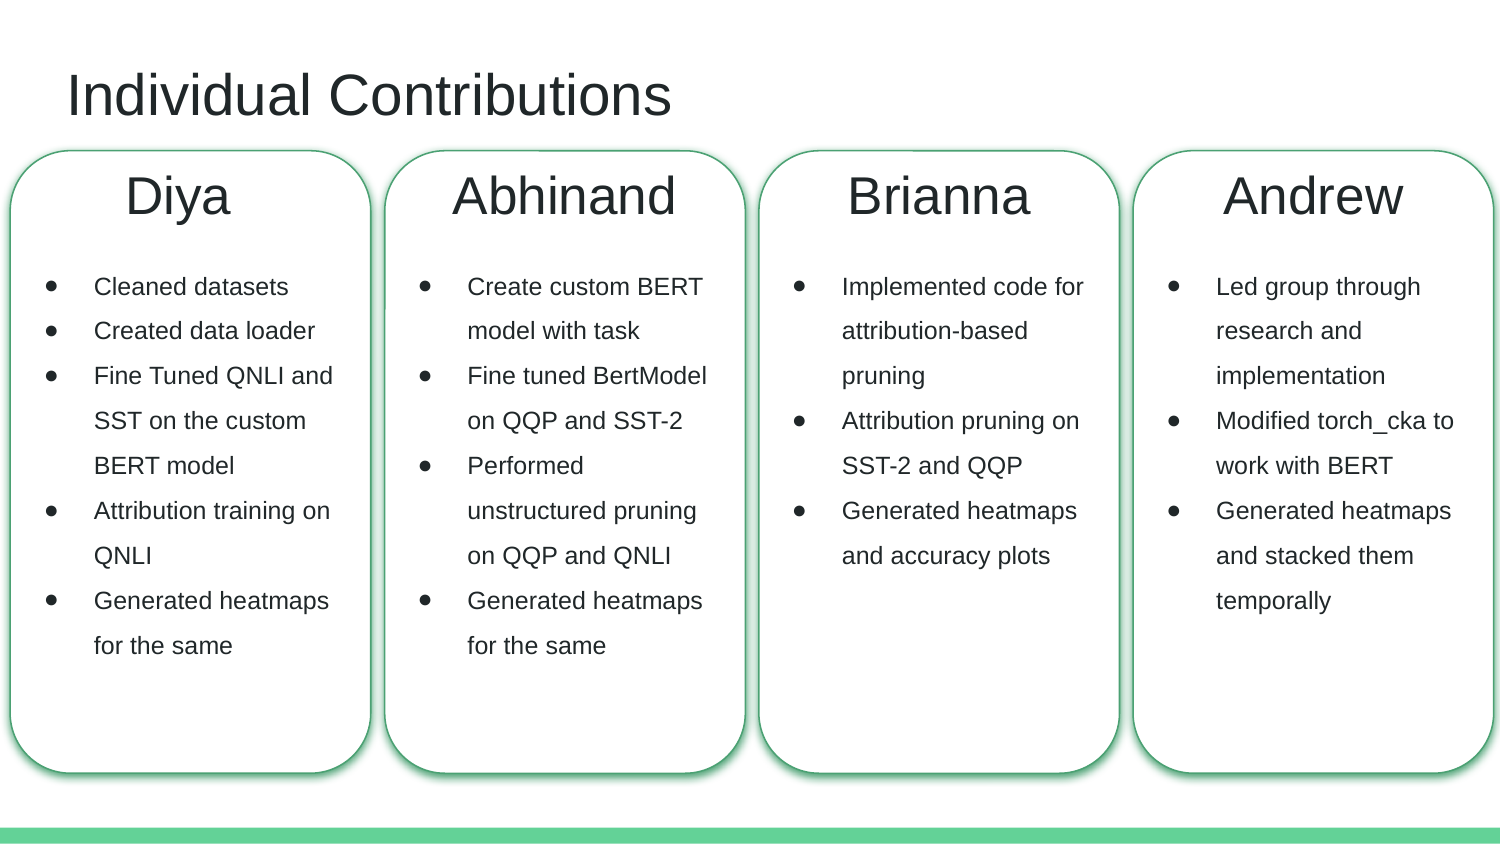

# Individual Contributions
Diya
Abhinand
Brianna
Andrew

Cleaned datasets
Created data loader
Fine Tuned QNLI and SST on the custom BERT model
Attribution training on QNLI
Generated heatmaps for the same
Create custom BERT model with task
Fine tuned BertModel on QQP and SST-2
Performed unstructured pruning on QQP and QNLI
Generated heatmaps for the same
Implemented code for attribution-based pruning
Attribution pruning on SST-2 and QQP
Generated heatmaps and accuracy plots
Led group through research and implementation
Modified torch_cka to work with BERT
Generated heatmaps and stacked them temporally